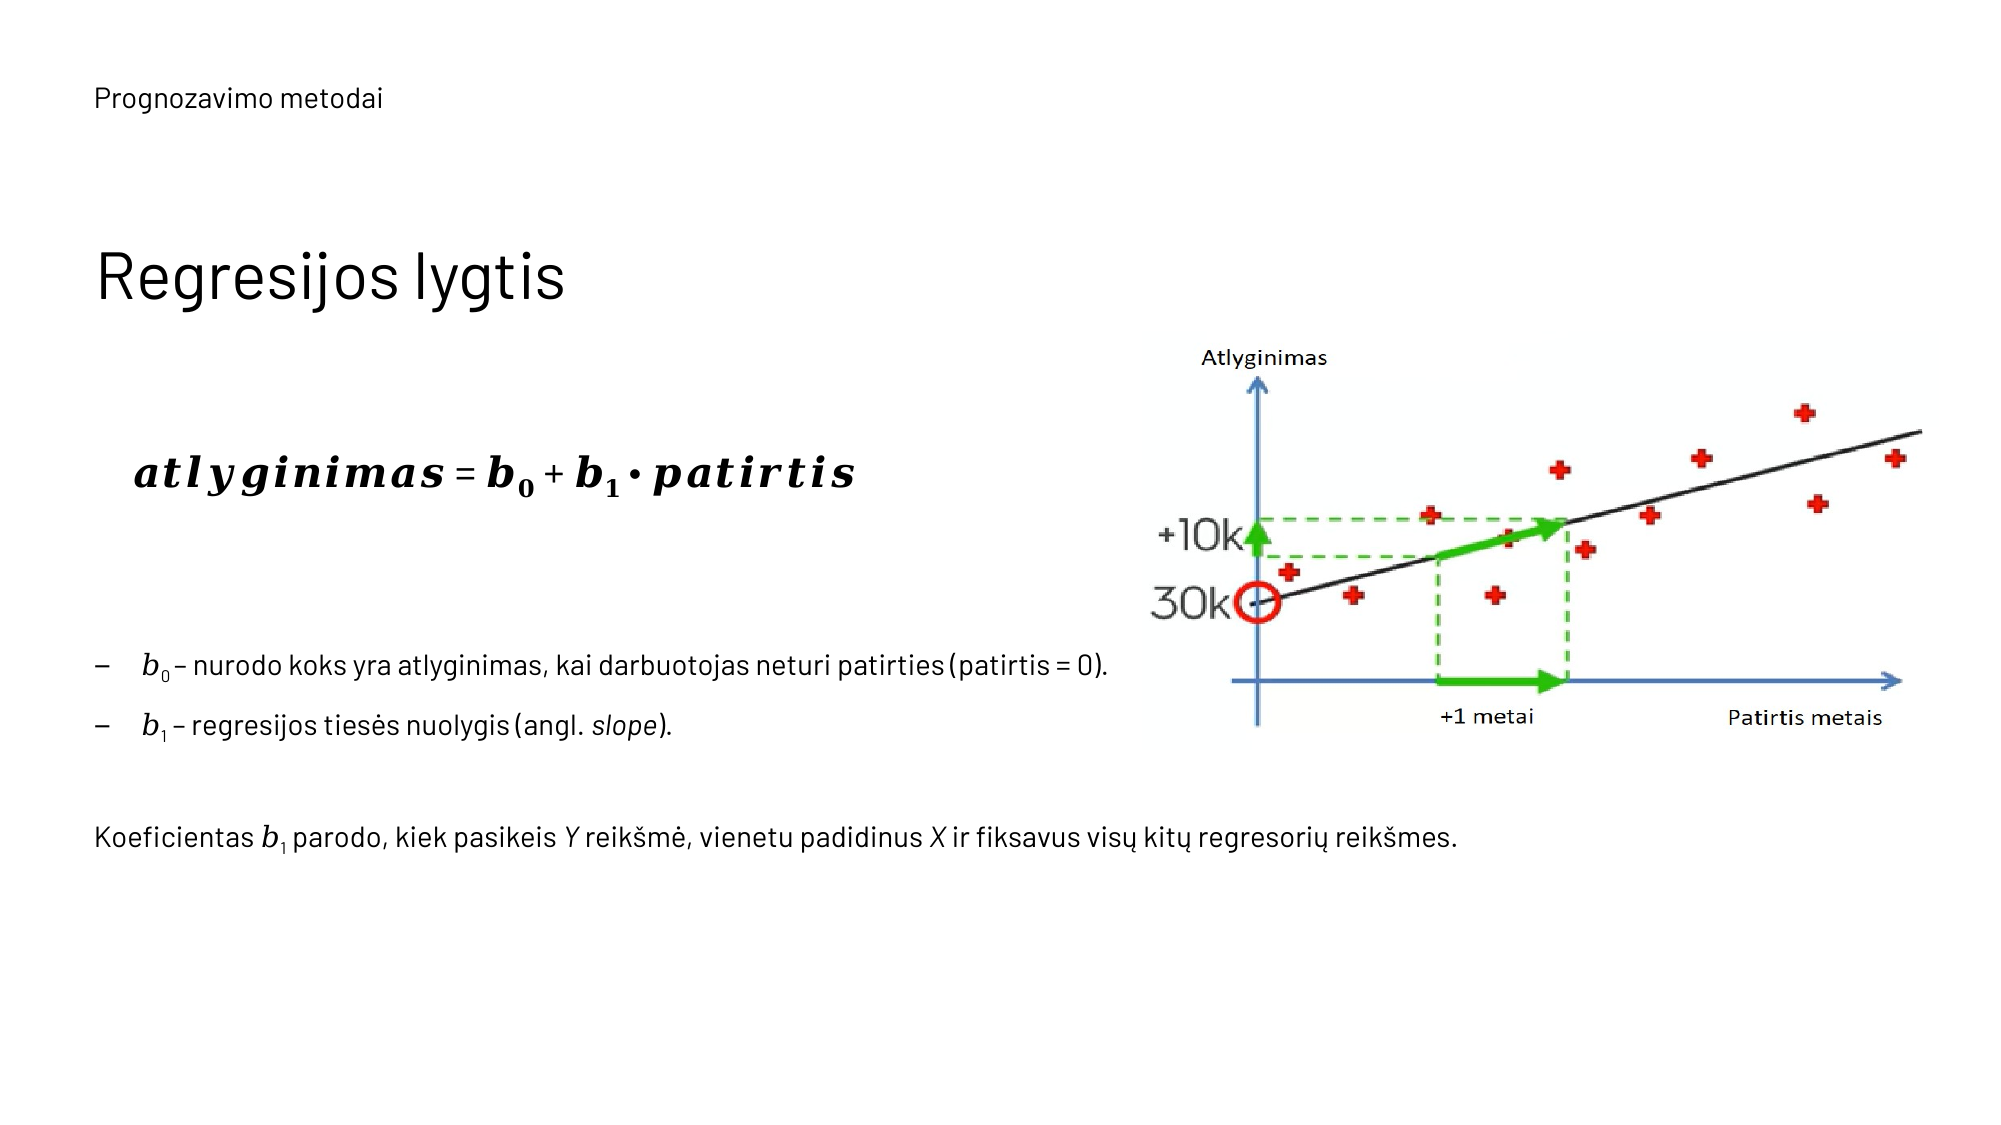

Prognozavimo metodai
# Regresijos lygtis

𝒂𝒕𝒍𝒚𝒈𝒊𝒏𝒊𝒎𝒂𝒔 = 𝒃𝟎 + 𝒃𝟏 ∙ 𝒑𝒂𝒕𝒊𝒓𝒕𝒊𝒔

𝑏0 – nurodo koks yra atlyginimas, kai darbuotojas neturi patirties (patirtis = 0).
𝑏1 – regresijos tiesės nuolygis (angl. slope).

Koeficientas 𝑏1 parodo, kiek pasikeis Y reikšmė, vienetu padidinus X ir fiksavus visų kitų regresorių reikšmes.